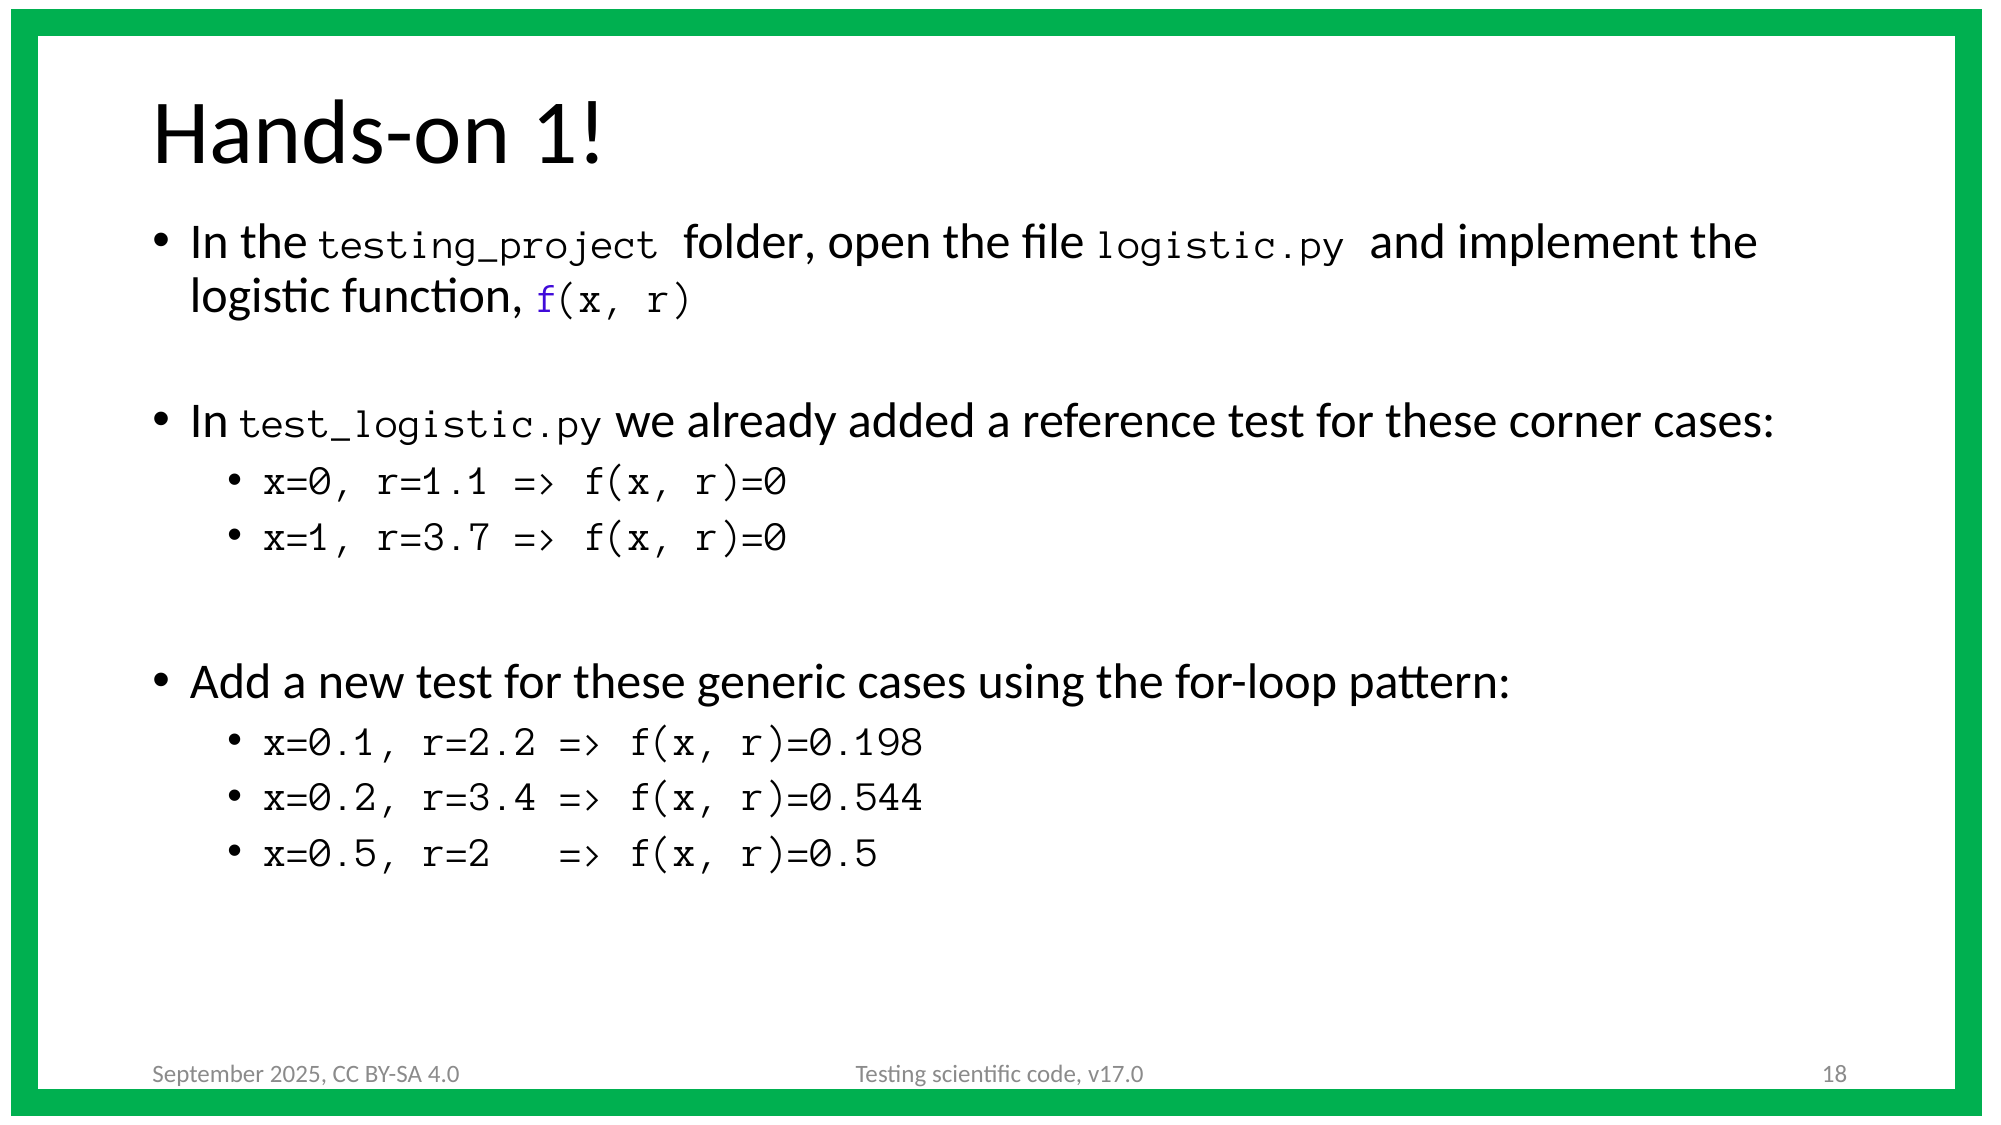

# Hands-on 1!
In the testing_project folder, open the file logistic.py and implement the logistic function, f(x, r)
In test_logistic.py we already added a reference test for these corner cases:
x=0, r=1.1 => f(x, r)=0
x=1, r=3.7 => f(x, r)=0

Add a new test for these generic cases using the for-loop pattern:
x=0.1, r=2.2 => f(x, r)=0.198
x=0.2, r=3.4 => f(x, r)=0.544
x=0.5, r=2   => f(x, r)=0.5

September 2025, CC BY-SA 4.0
Testing scientific code, v17.0
18